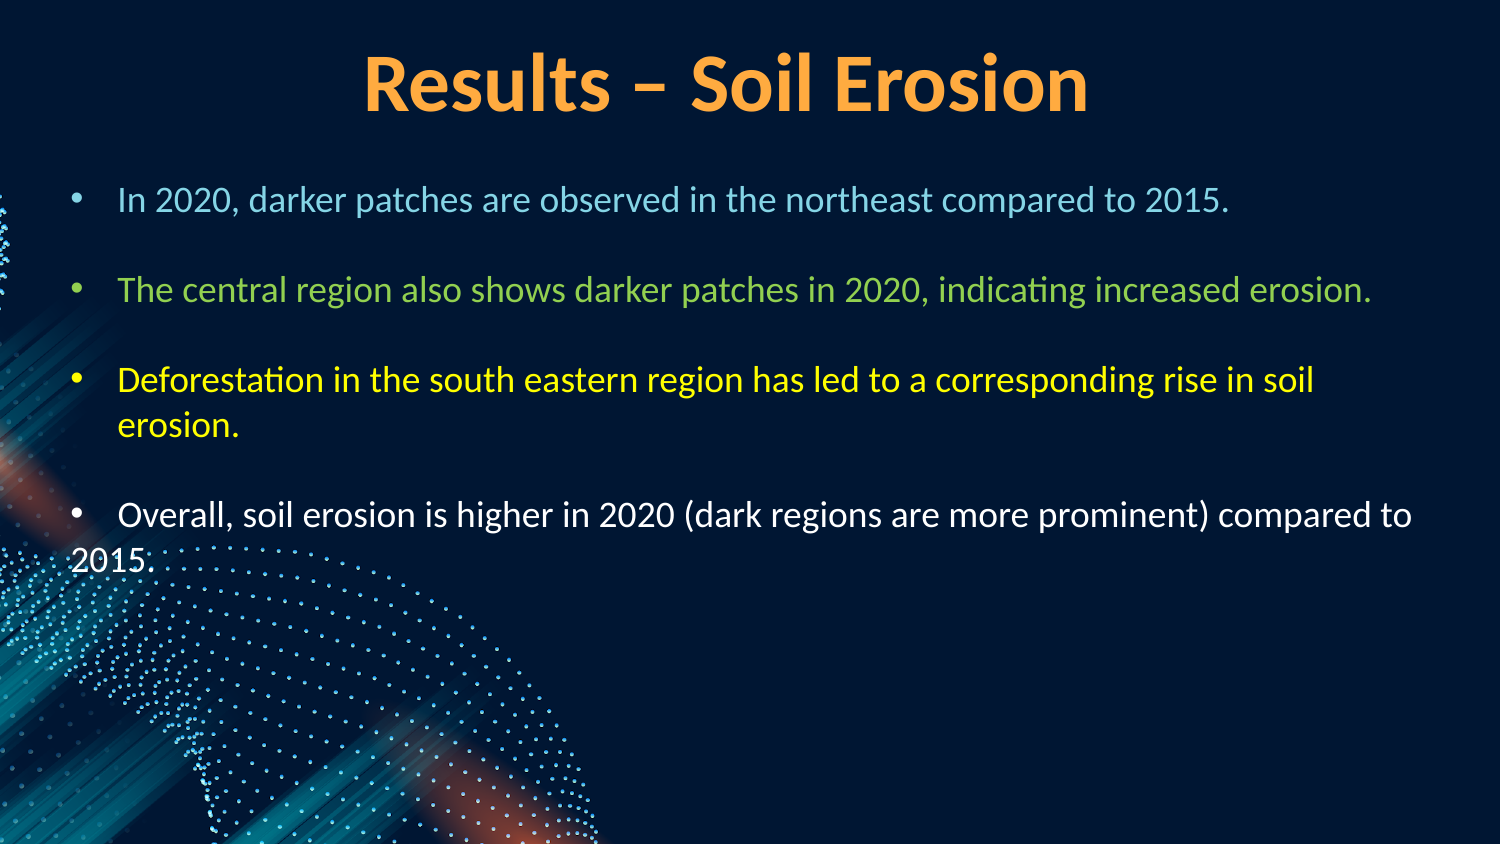

Results – Soil Erosion

In 2020, darker patches are observed in the northeast compared to 2015.

The central region also shows darker patches in 2020, indicating increased erosion.

Deforestation in the south eastern region has led to a corresponding rise in soil erosion.

    Overall, soil erosion is higher in 2020 (dark regions are more prominent) compared to 2015.